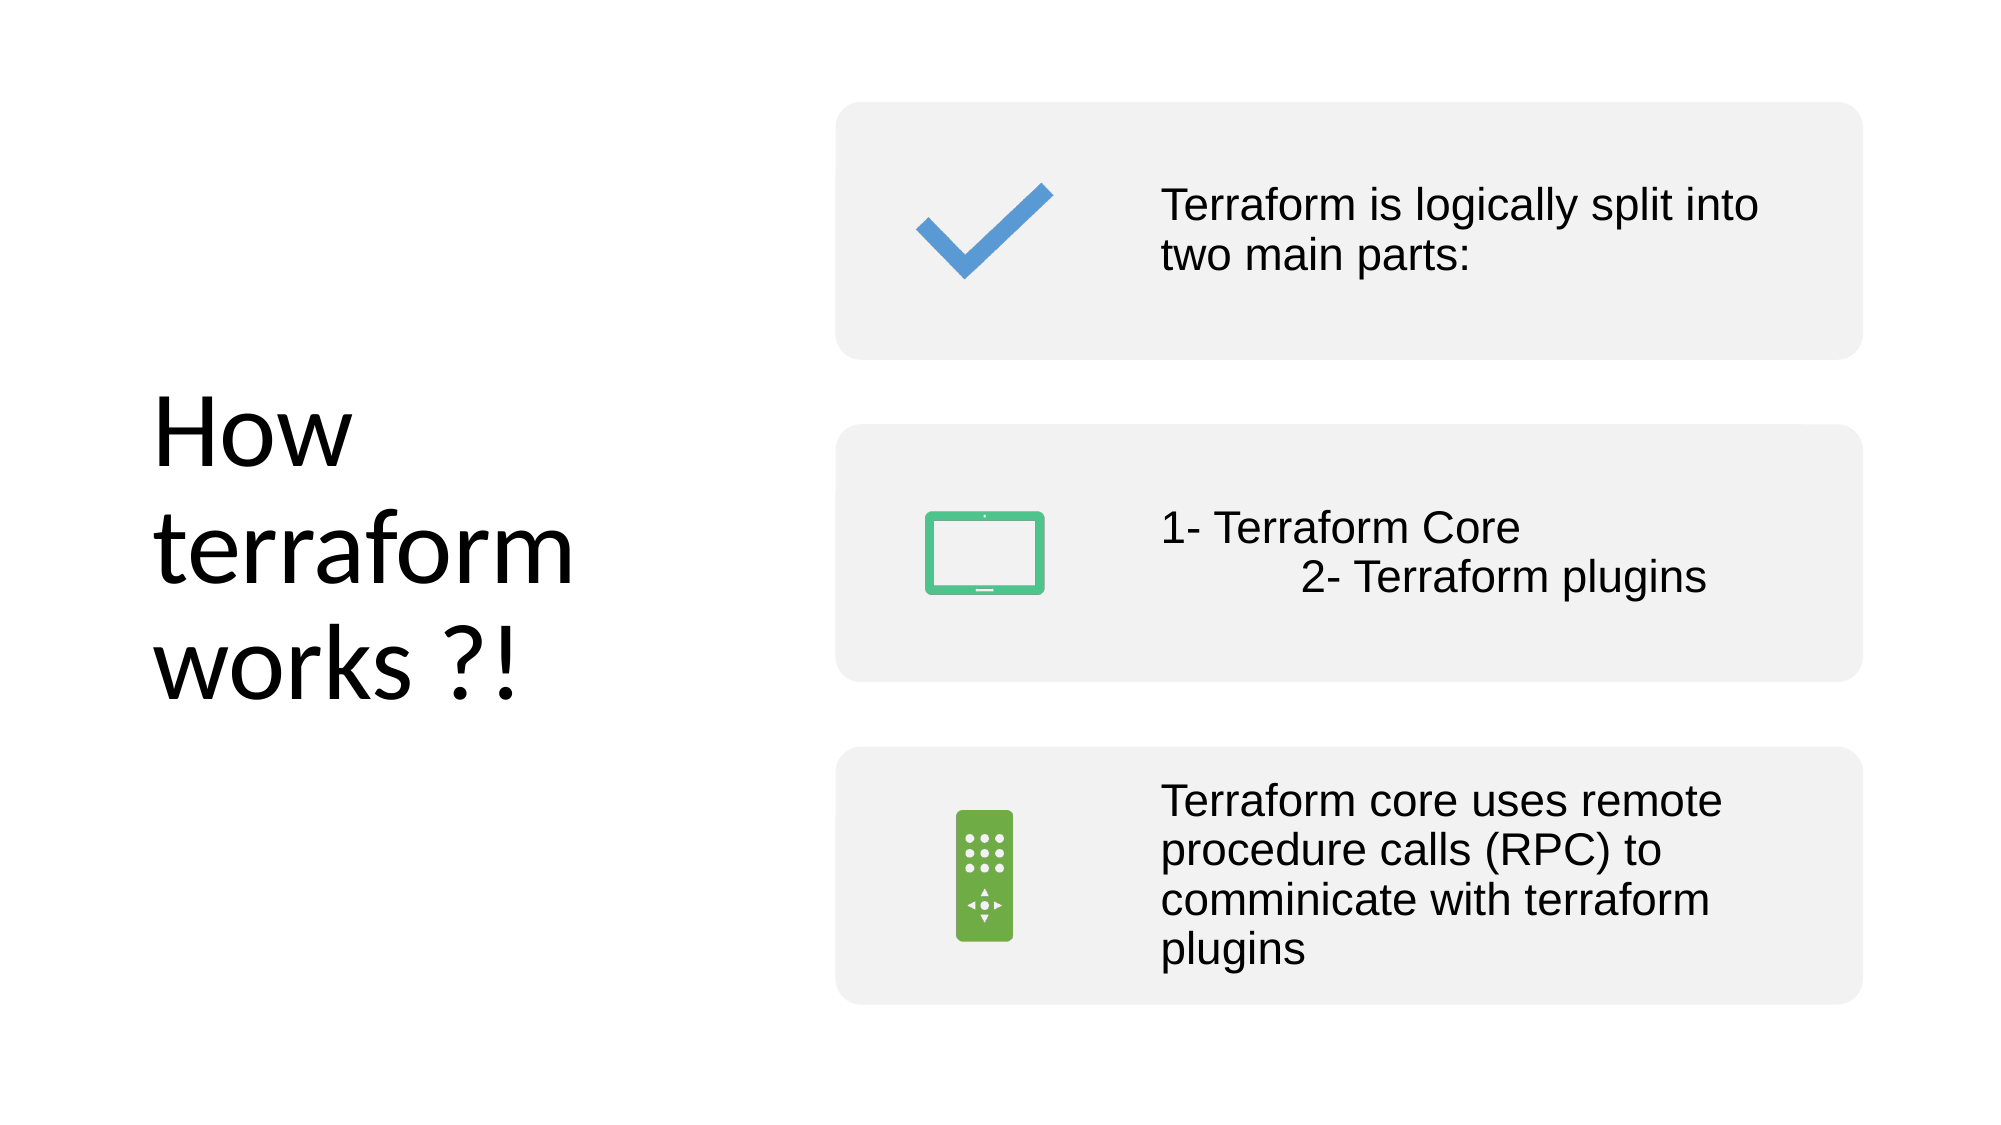

How terraform works ?!
Terraform is logically split into two main parts:
1- Terraform Core                                    2- Terraform plugins
Terraform core uses remote procedure calls (RPC) to comminicate with terraform plugins